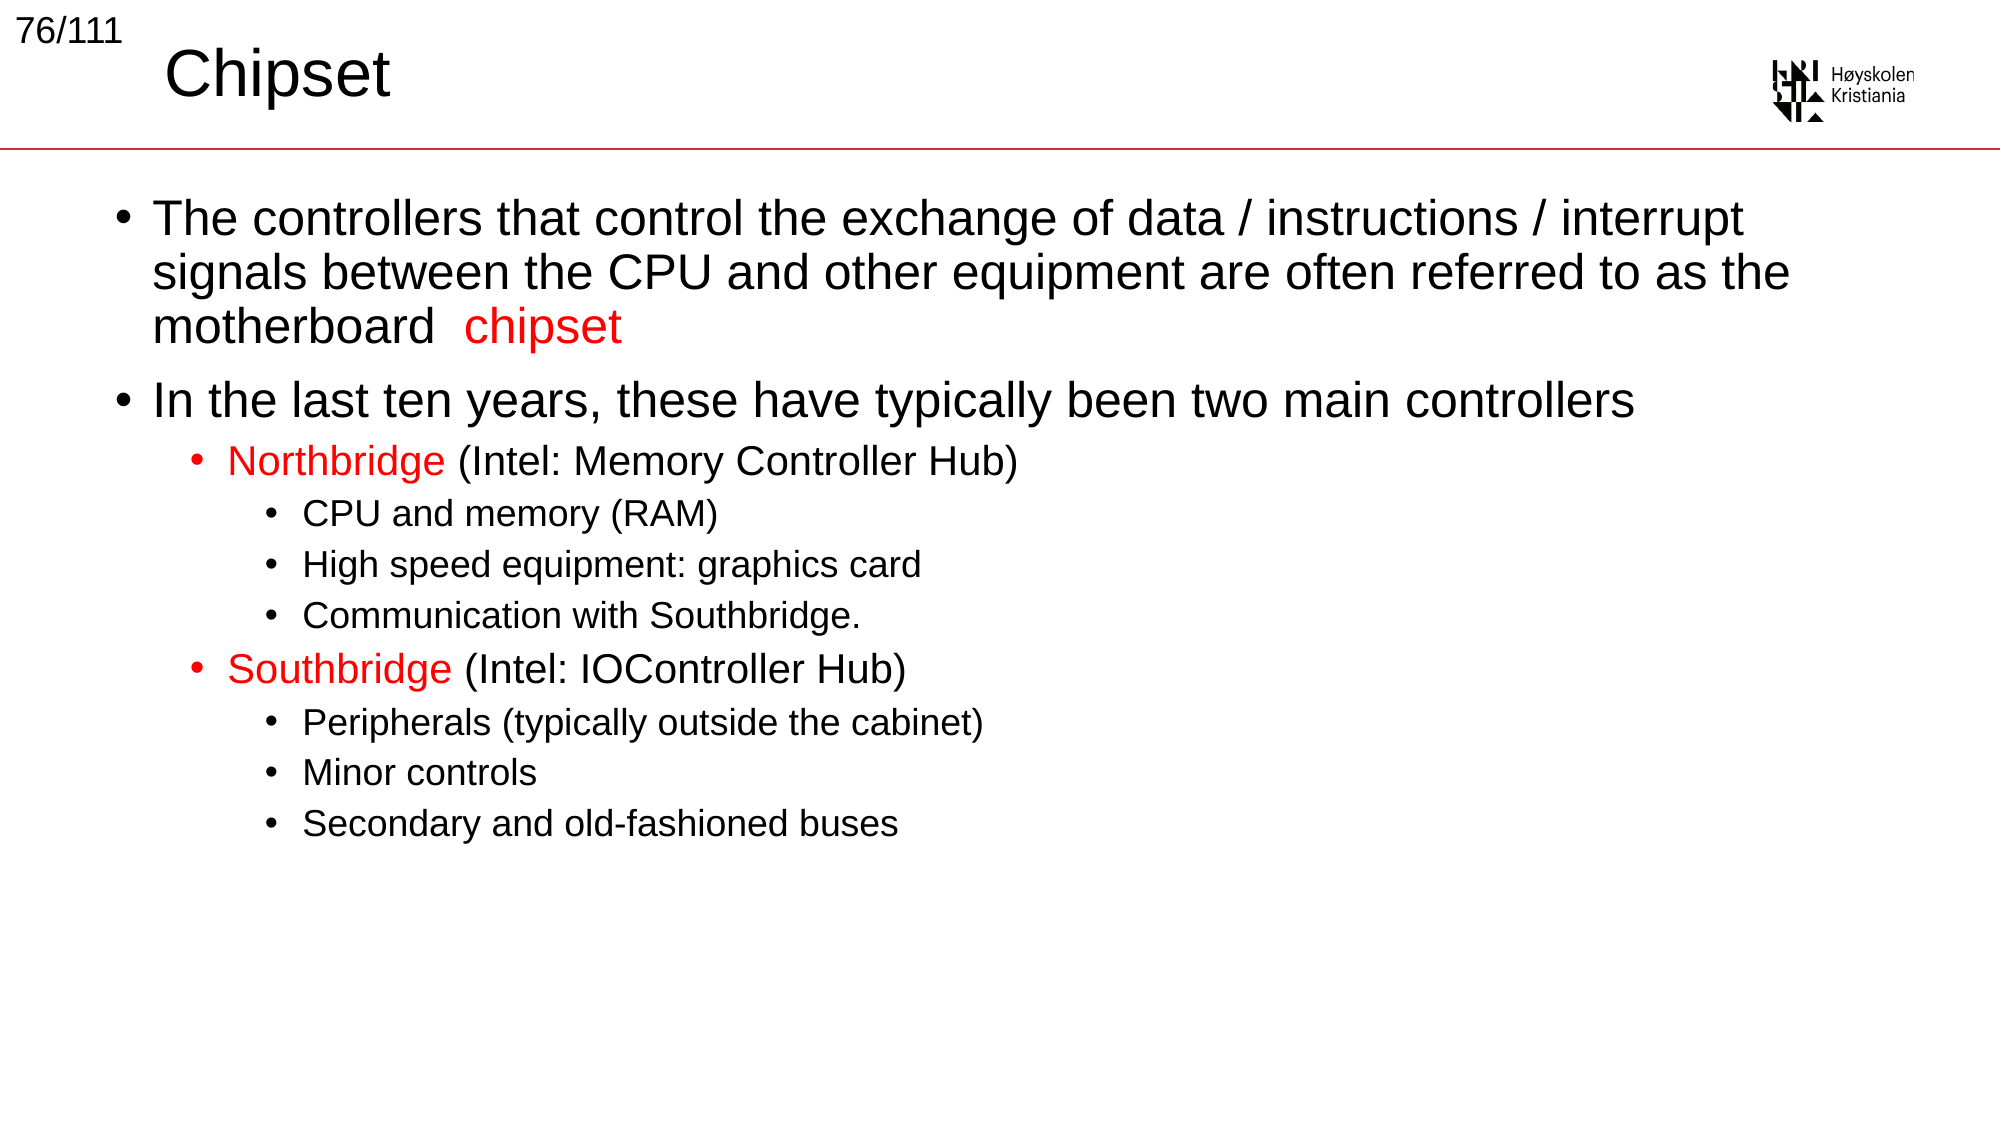

76/111
# Chipset
The controllers that control the exchange of data / instructions / interrupt signals between the CPU and other equipment are often referred to as the motherboard  chipset
In the last ten years, these have typically been two main controllers
Northbridge (Intel: Memory Controller Hub)
CPU and memory (RAM)
High speed equipment: graphics card
Communication with Southbridge.
Southbridge (Intel: IOController Hub)
Peripherals (typically outside the cabinet)
Minor controls
Secondary and old-fashioned buses